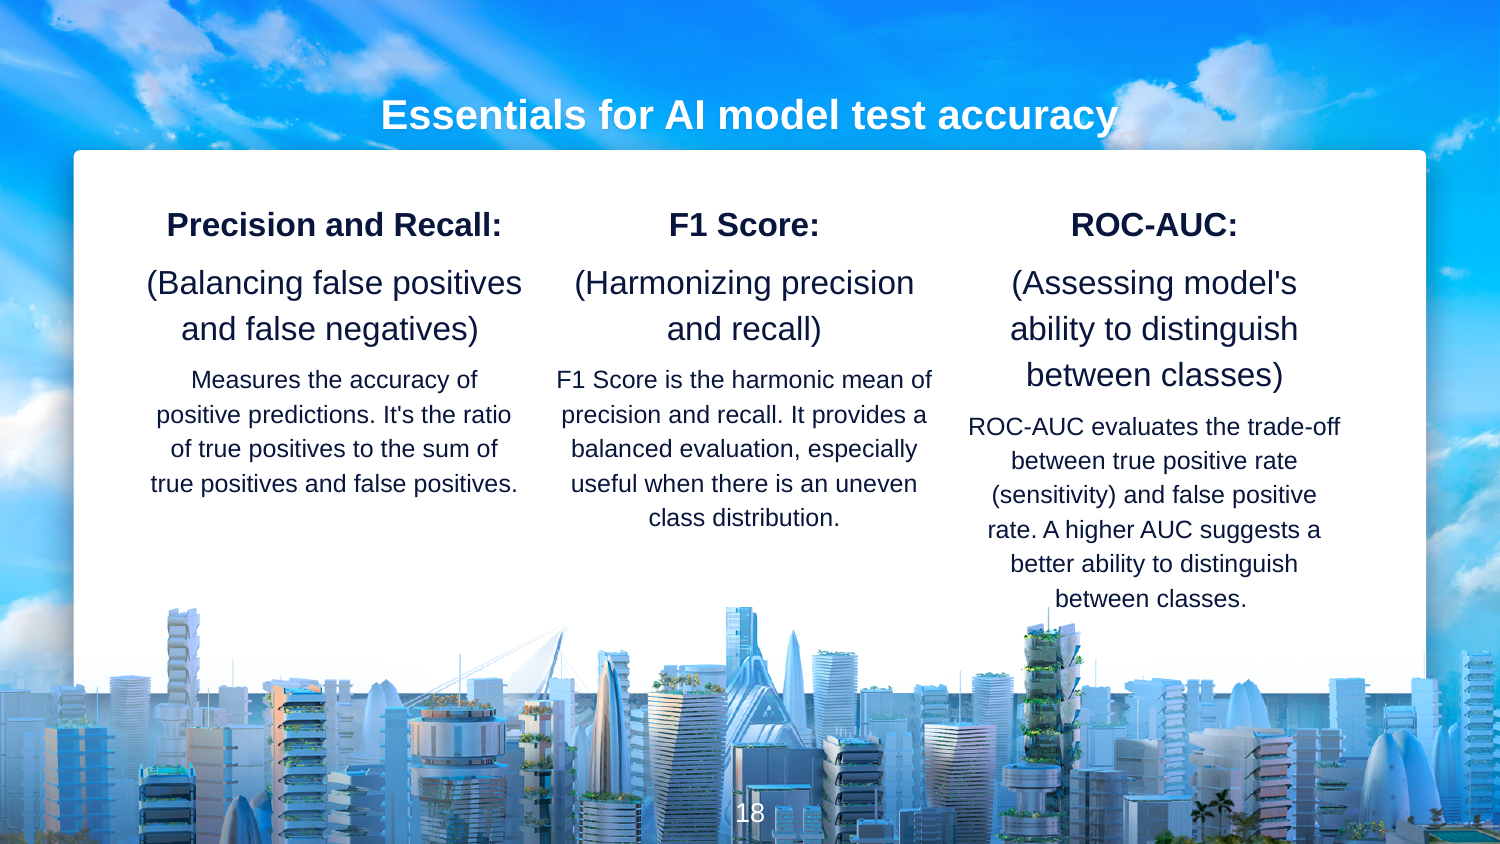

# Essentials for AI model test accuracy
Precision and Recall:
(Balancing false positives and false negatives)
Measures the accuracy of positive predictions. It's the ratio of true positives to the sum of true positives and false positives.
F1 Score:
(Harmonizing precision and recall)
F1 Score is the harmonic mean of precision and recall. It provides a balanced evaluation, especially useful when there is an uneven class distribution.
ROC-AUC:
(Assessing model's ability to distinguish between classes)
ROC-AUC evaluates the trade-off between true positive rate (sensitivity) and false positive rate. A higher AUC suggests a better ability to distinguish between classes.

18